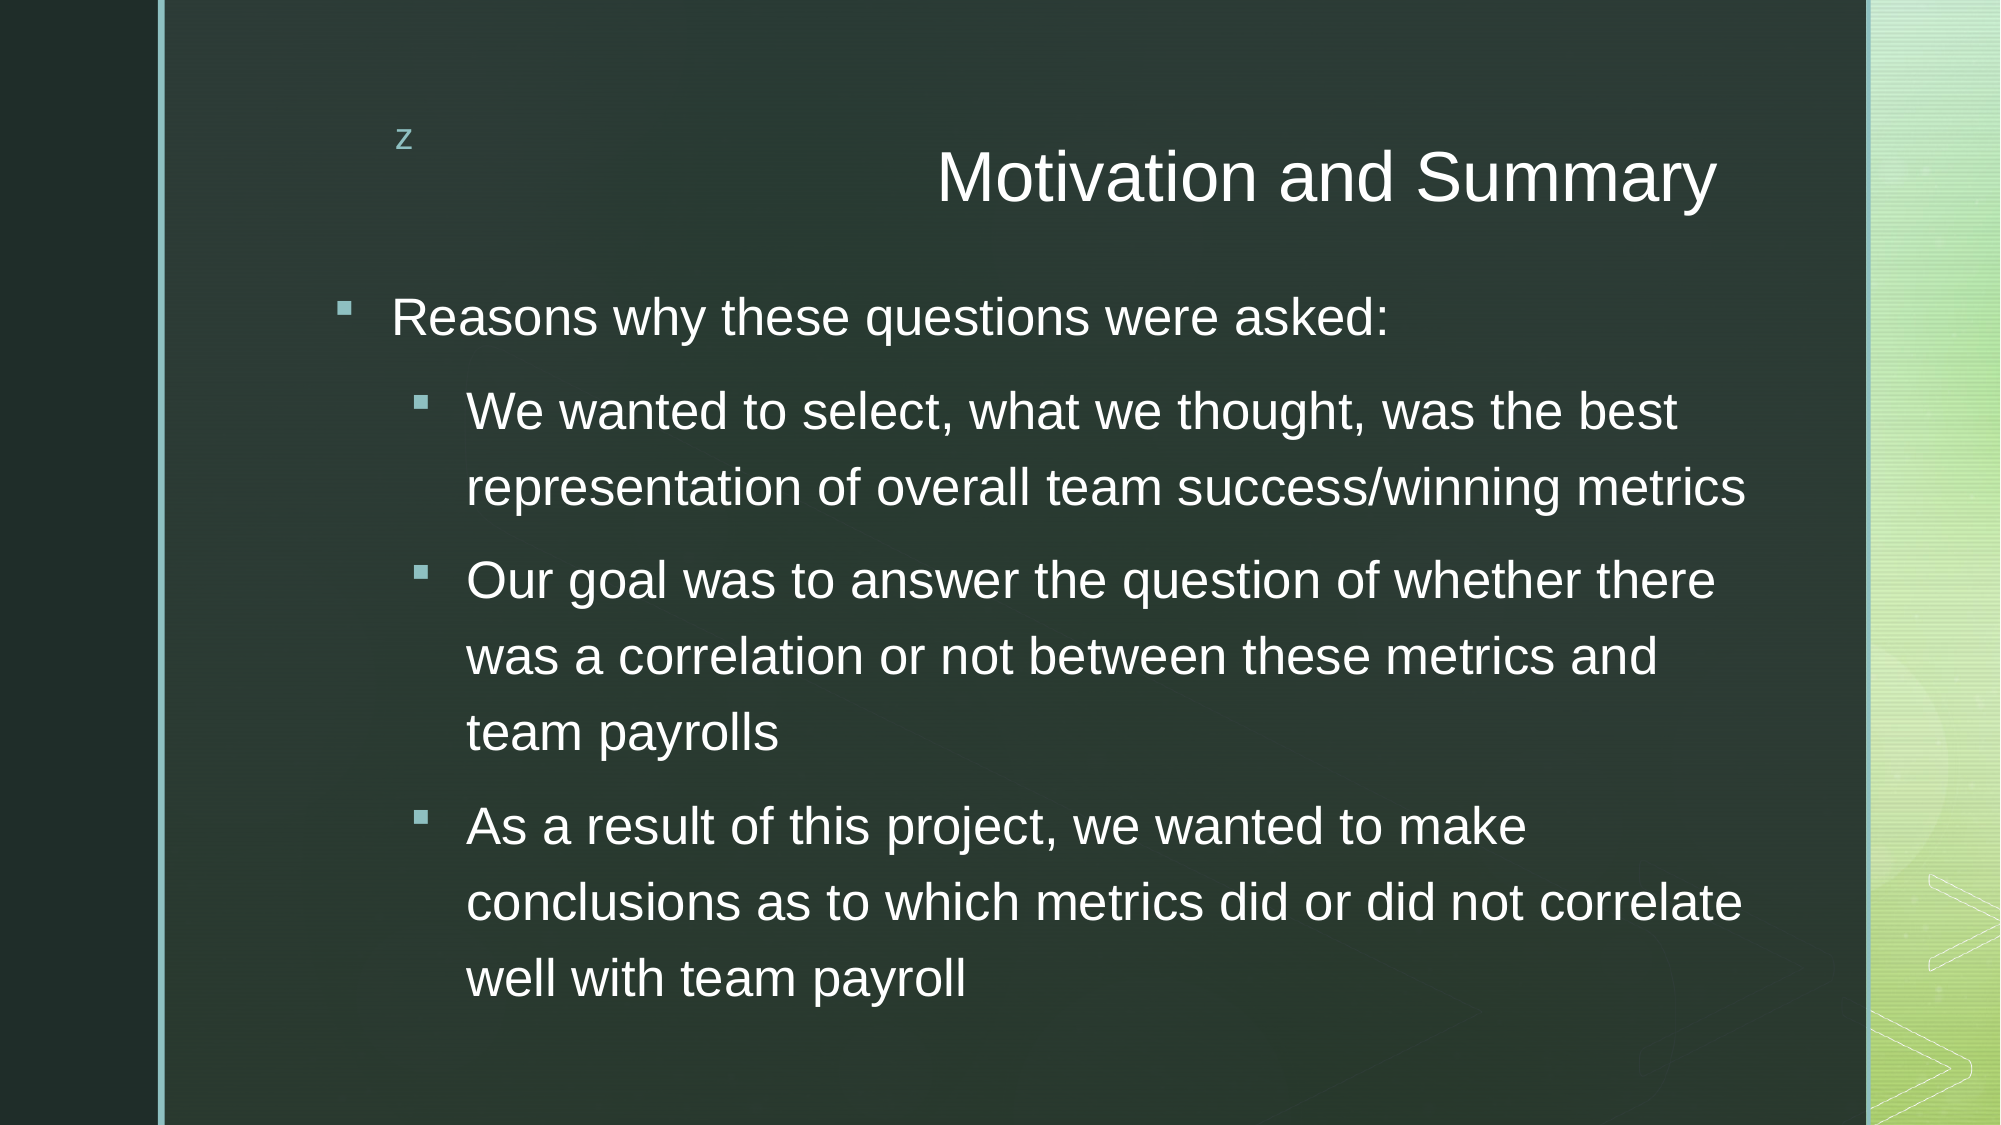

# Motivation and Summary
Reasons why these questions were asked:
We wanted to select, what we thought, was the best representation of overall team success/winning metrics
Our goal was to answer the question of whether there was a correlation or not between these metrics and team payrolls
As a result of this project, we wanted to make conclusions as to which metrics did or did not correlate well with team payroll